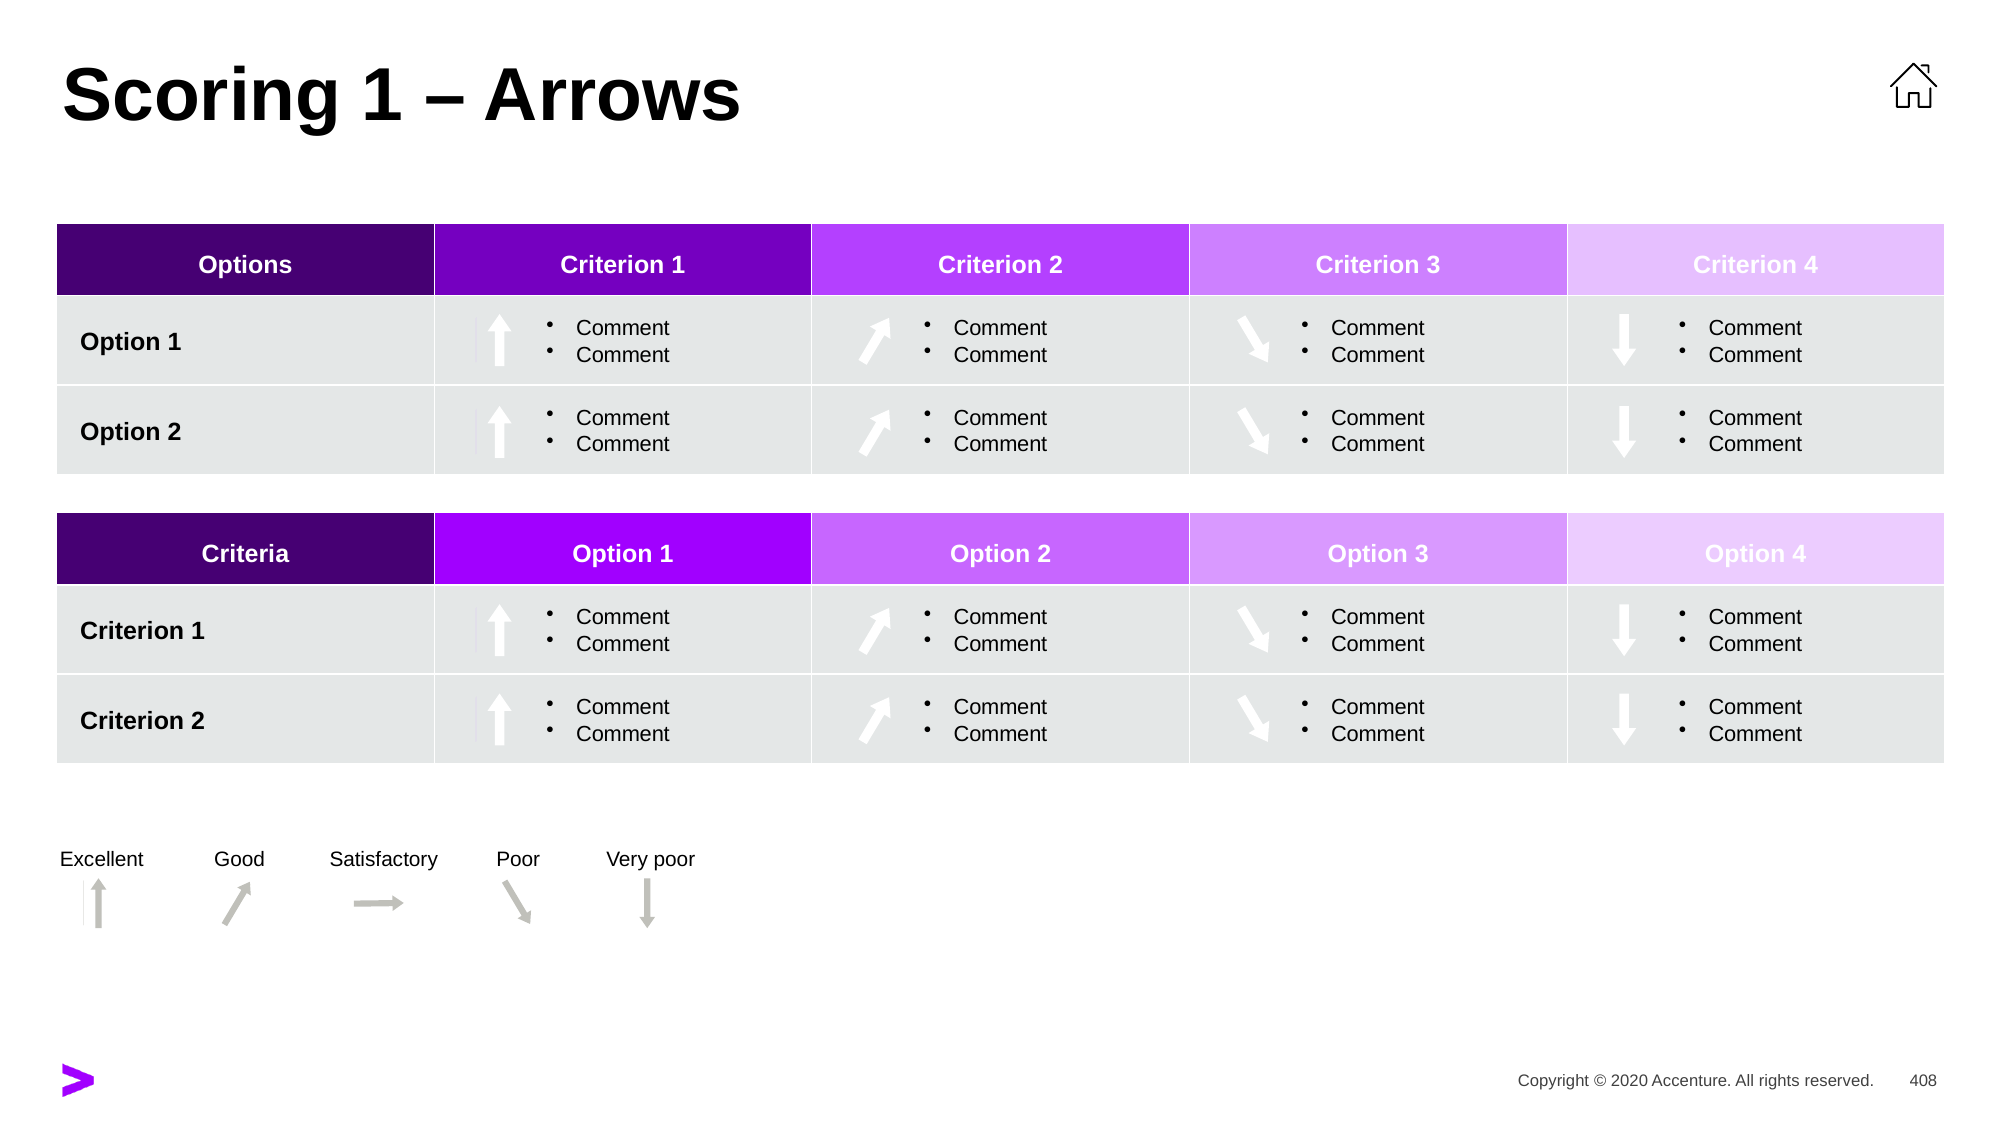

# Scoring 1 – Arrows

Options
Criterion 1
Criterion 2
Criterion 3
Criterion 4
Option 1
Comment
Comment
Comment
Comment
Comment
Comment
Comment
Comment

Option 2
Comment
Comment
Comment
Comment
Comment
Comment
Comment
Comment

Criteria
Option 1
Option 2
Option 3
Option 4
Criterion 1
Comment
Comment
Comment
Comment
Comment
Comment
Comment
Comment

Criterion 2
Comment
Comment
Comment
Comment
Comment
Comment
Comment
Comment

Excellent
Good
Satisfactory
Poor
Very poor